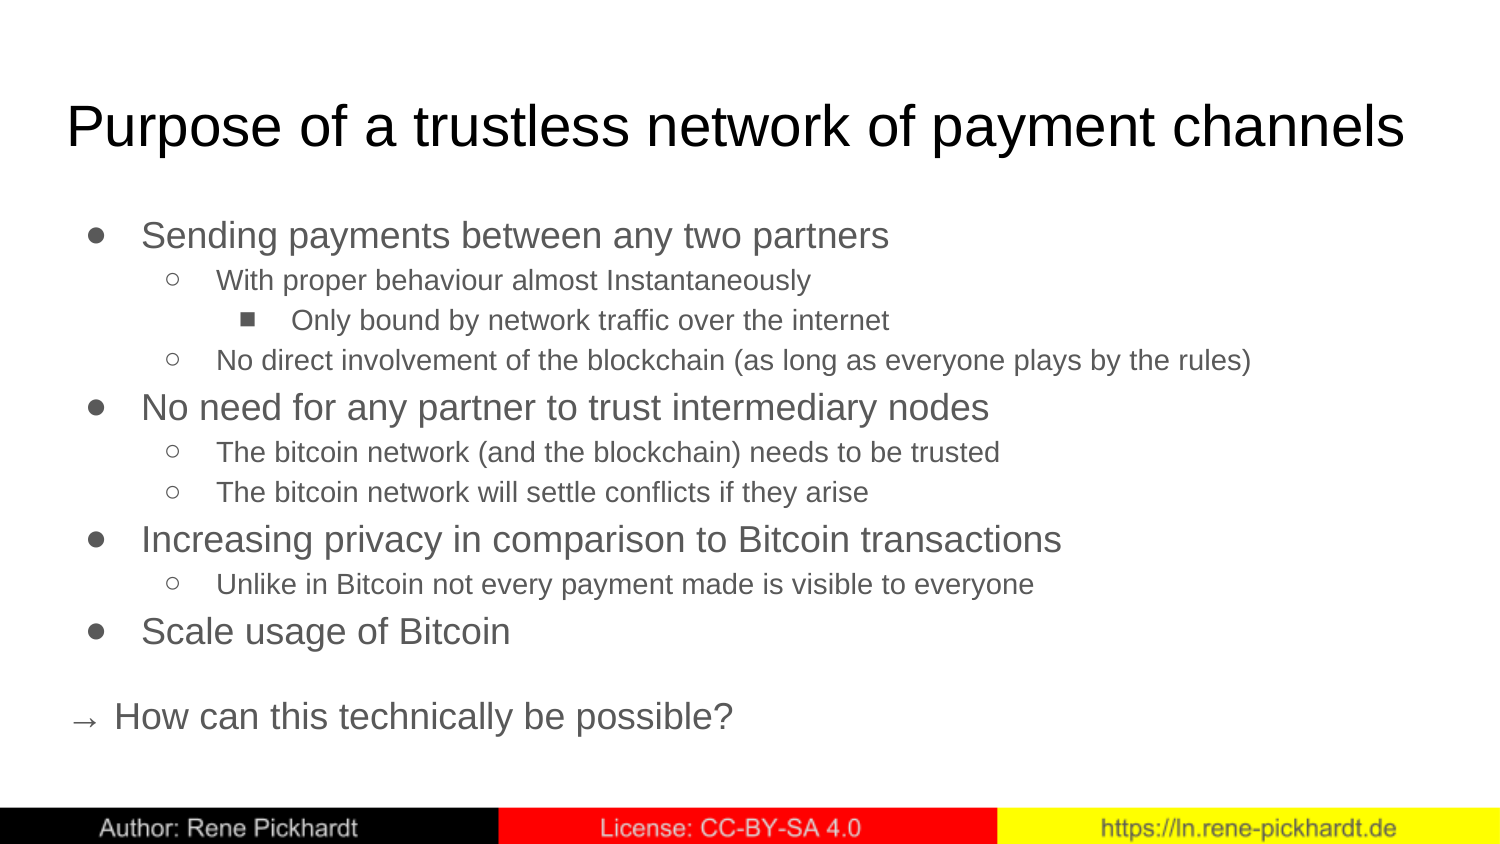

# Purpose of a trustless network of payment channels
Sending payments between any two partners
With proper behaviour almost Instantaneously
Only bound by network traffic over the internet
No direct involvement of the blockchain (as long as everyone plays by the rules)
No need for any partner to trust intermediary nodes
The bitcoin network (and the blockchain) needs to be trusted
The bitcoin network will settle conflicts if they arise
Increasing privacy in comparison to Bitcoin transactions
Unlike in Bitcoin not every payment made is visible to everyone
Scale usage of Bitcoin
→ How can this technically be possible?